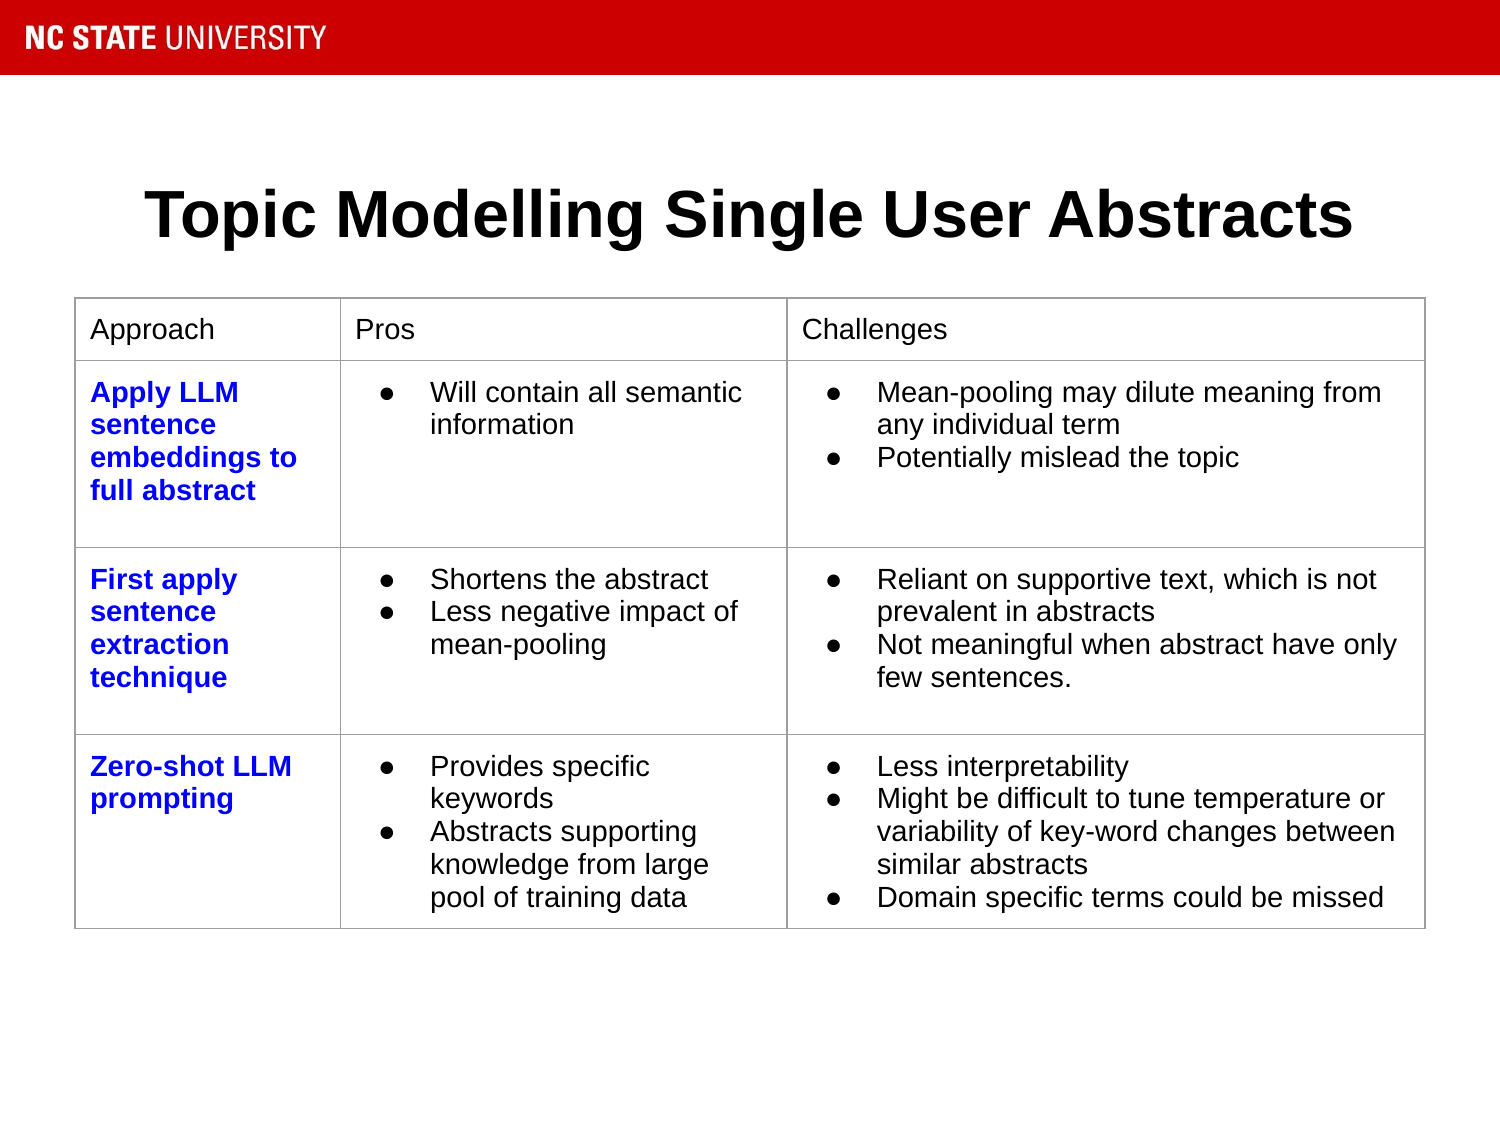

# Topic Modelling Single User Abstracts
| Approach | Pros | Challenges |
| --- | --- | --- |
| Apply LLM sentence embeddings to full abstract | Will contain all semantic information | Mean-pooling may dilute meaning from any individual term Potentially mislead the topic |
| First apply sentence extraction technique | Shortens the abstract Less negative impact of mean-pooling | Reliant on supportive text, which is not prevalent in abstracts Not meaningful when abstract have only few sentences. |
| Zero-shot LLM prompting | Provides specific keywords Abstracts supporting knowledge from large pool of training data | Less interpretability Might be difficult to tune temperature or variability of key-word changes between similar abstracts Domain specific terms could be missed |